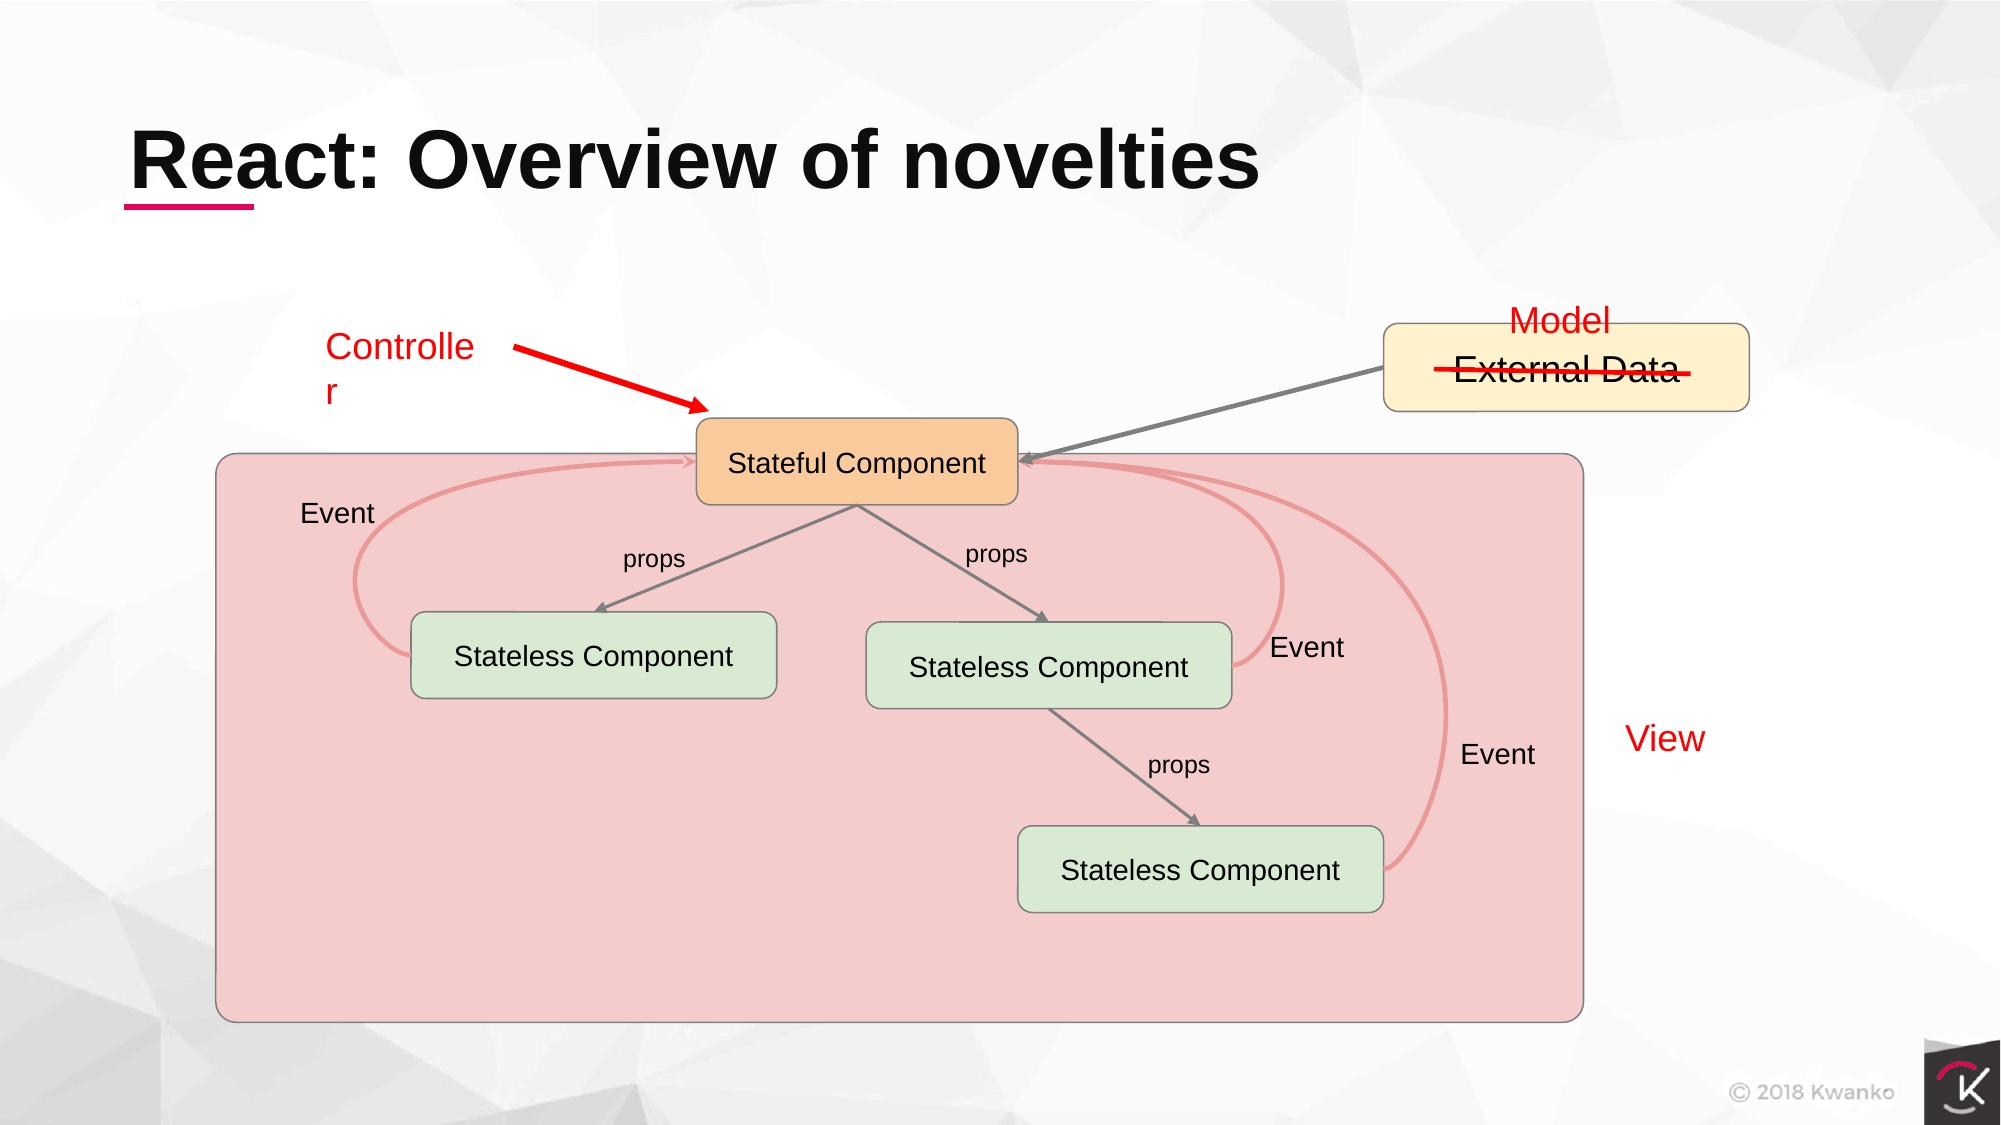

React: Overview of novelties
Model
Controller
External Data
Stateful Component

View
Event
props
props
Stateless Component
Event
Stateless Component
Event
props
Stateless Component